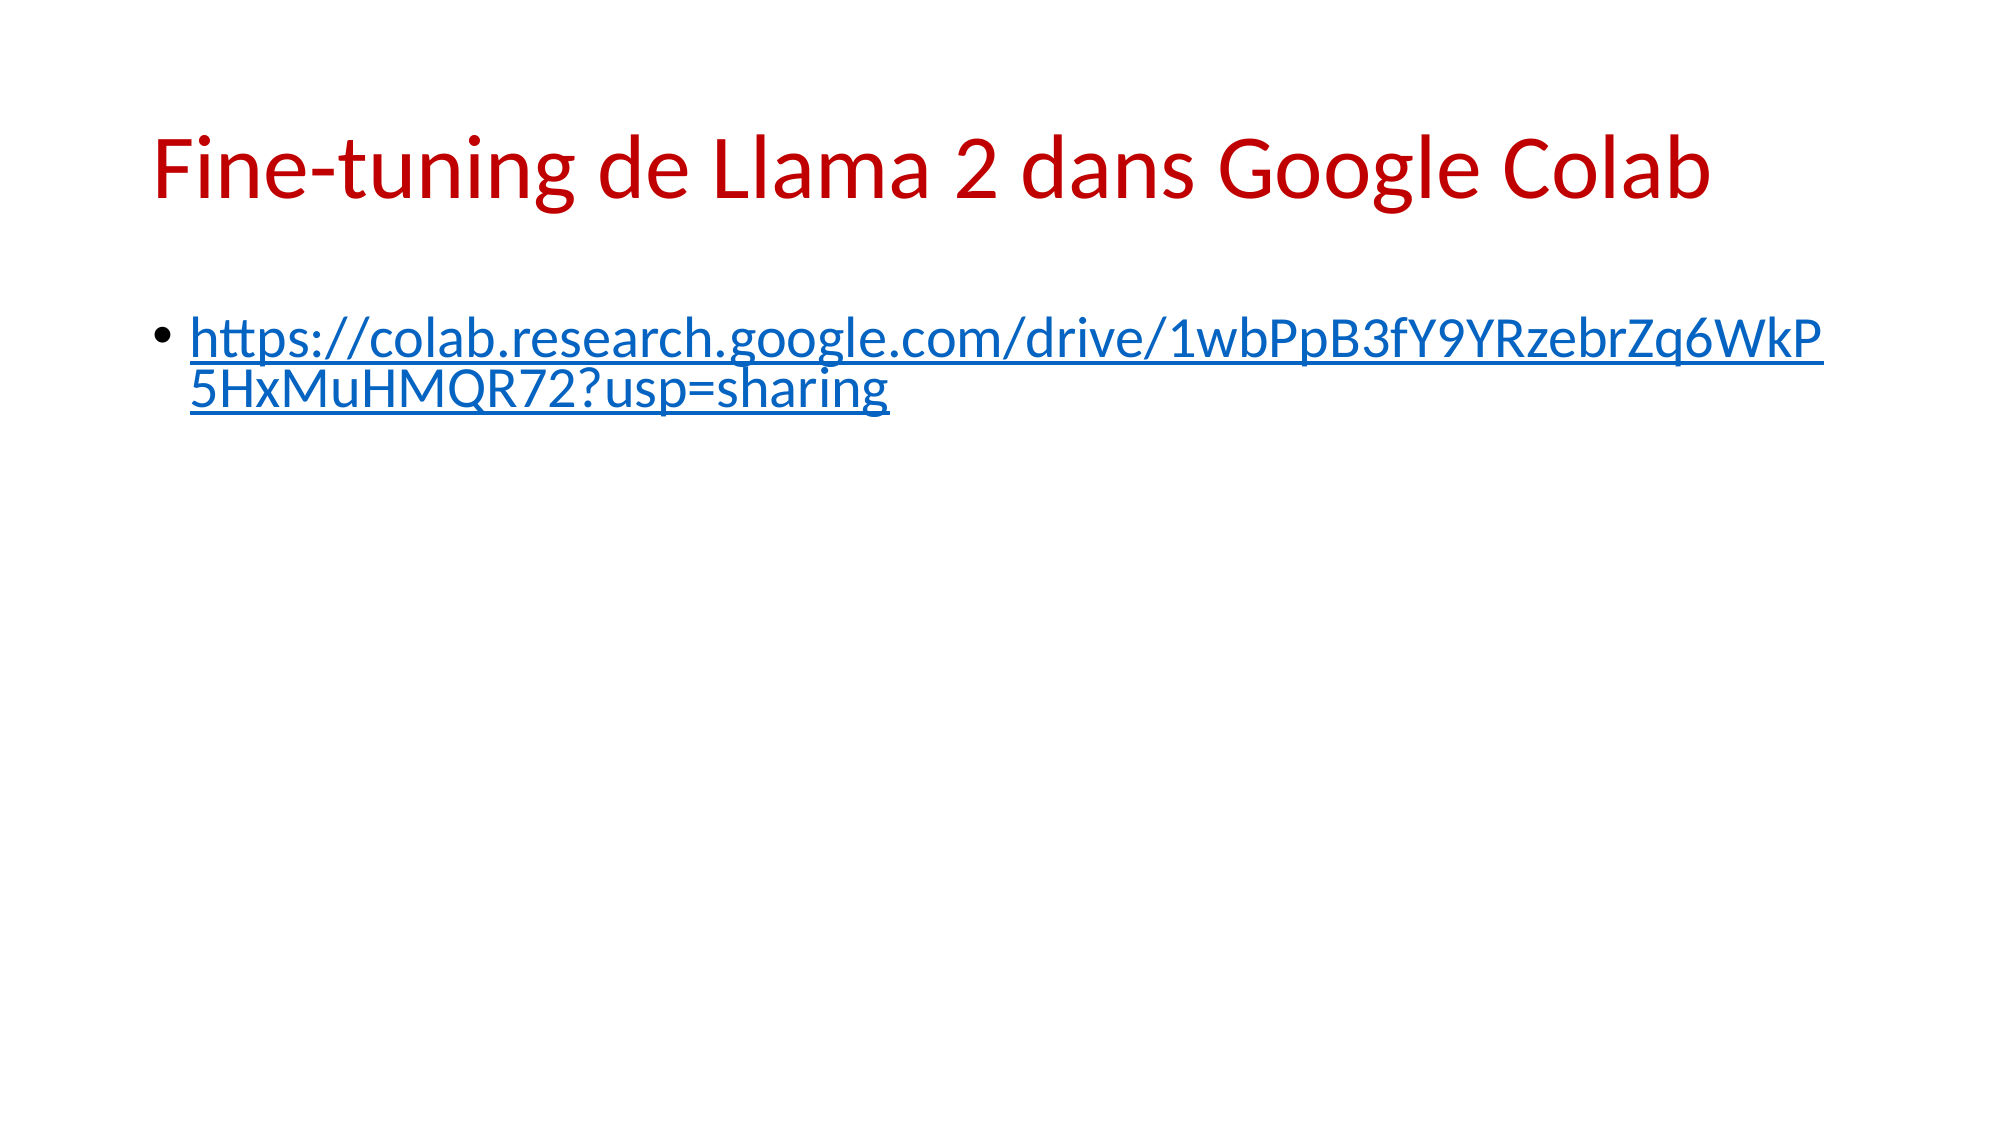

# Fine-tuning de Llama 2 dans Google Colab
https://colab.research.google.com/drive/1wbPpB3fY9YRzebrZq6WkP5HxMuHMQR72?usp=sharing